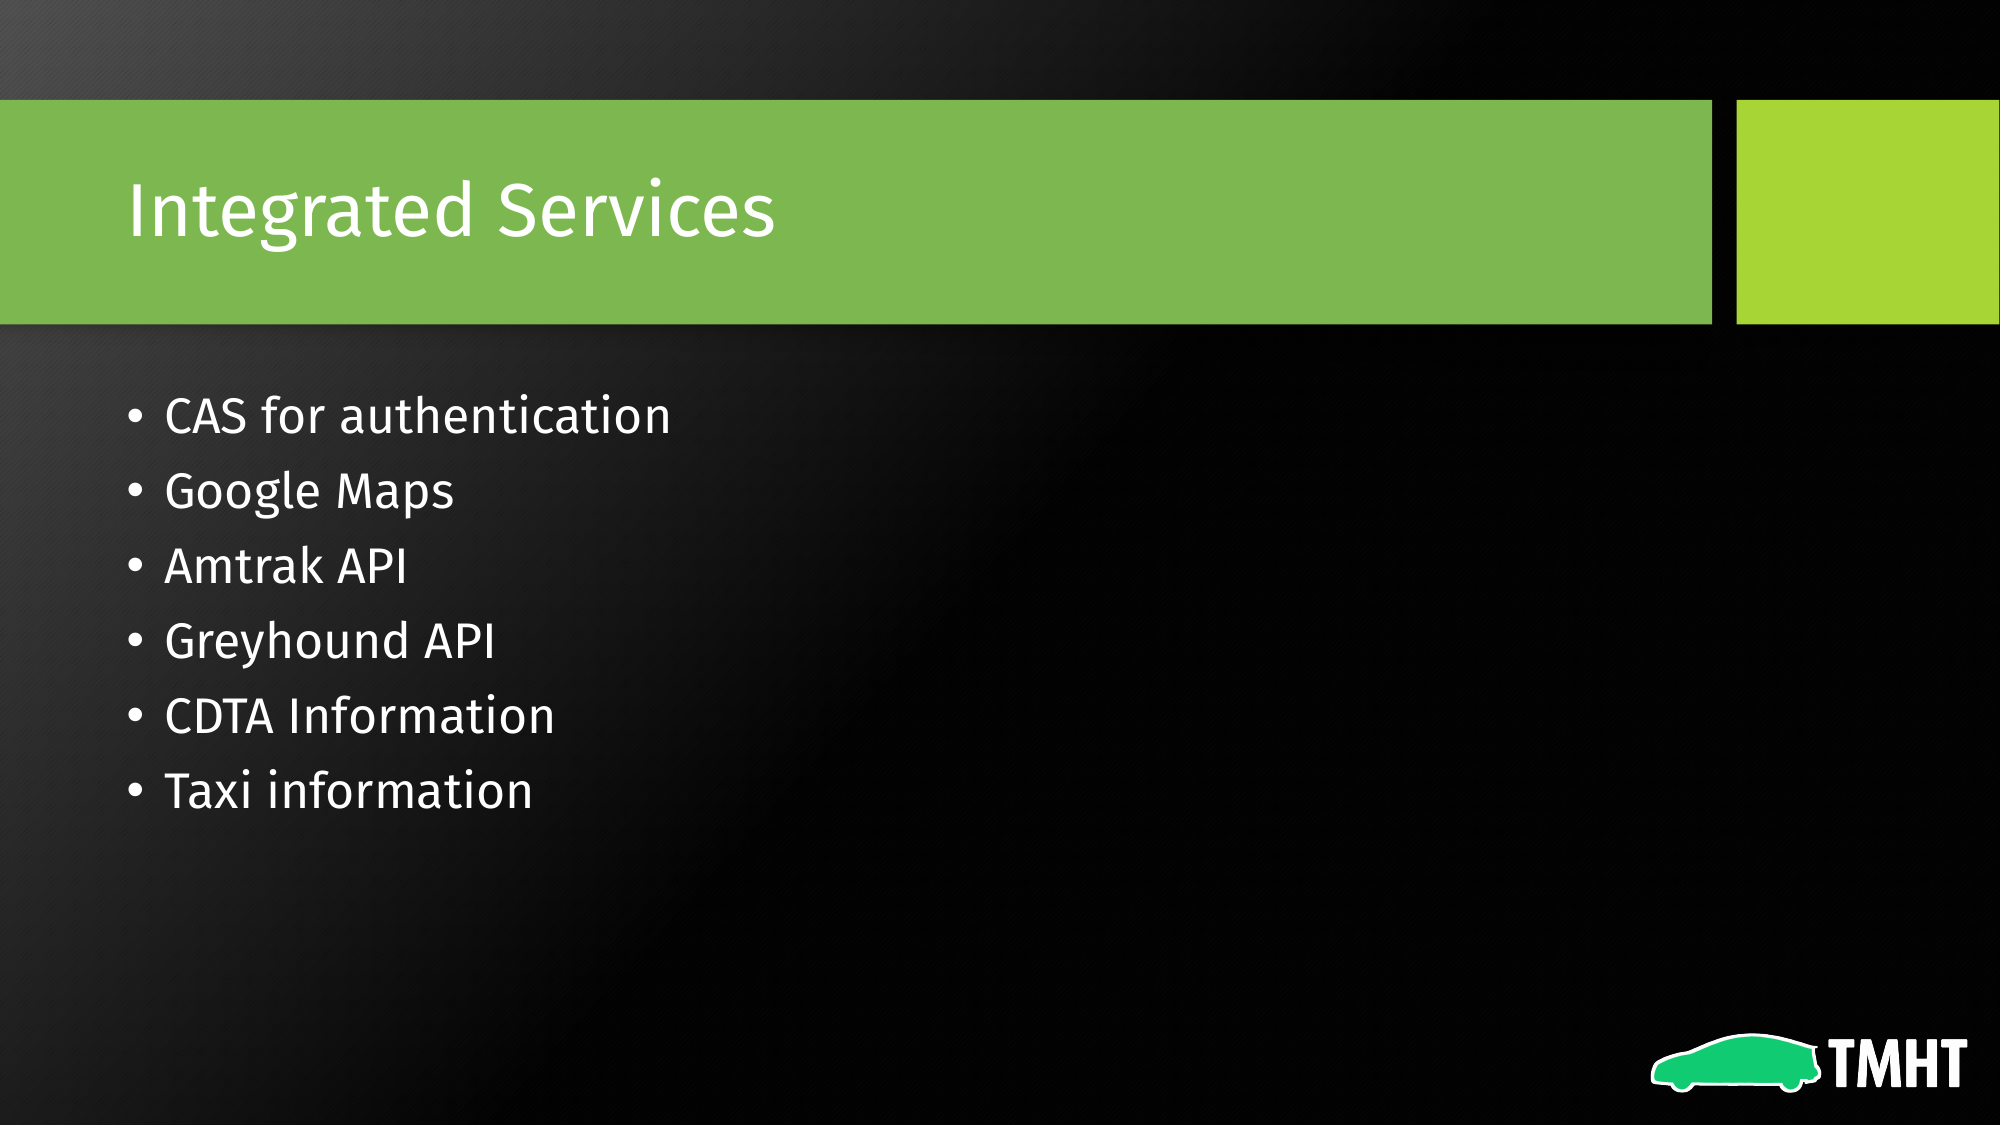

# Integrated Services
CAS for authentication
Google Maps
Amtrak API
Greyhound API
CDTA Information
Taxi information